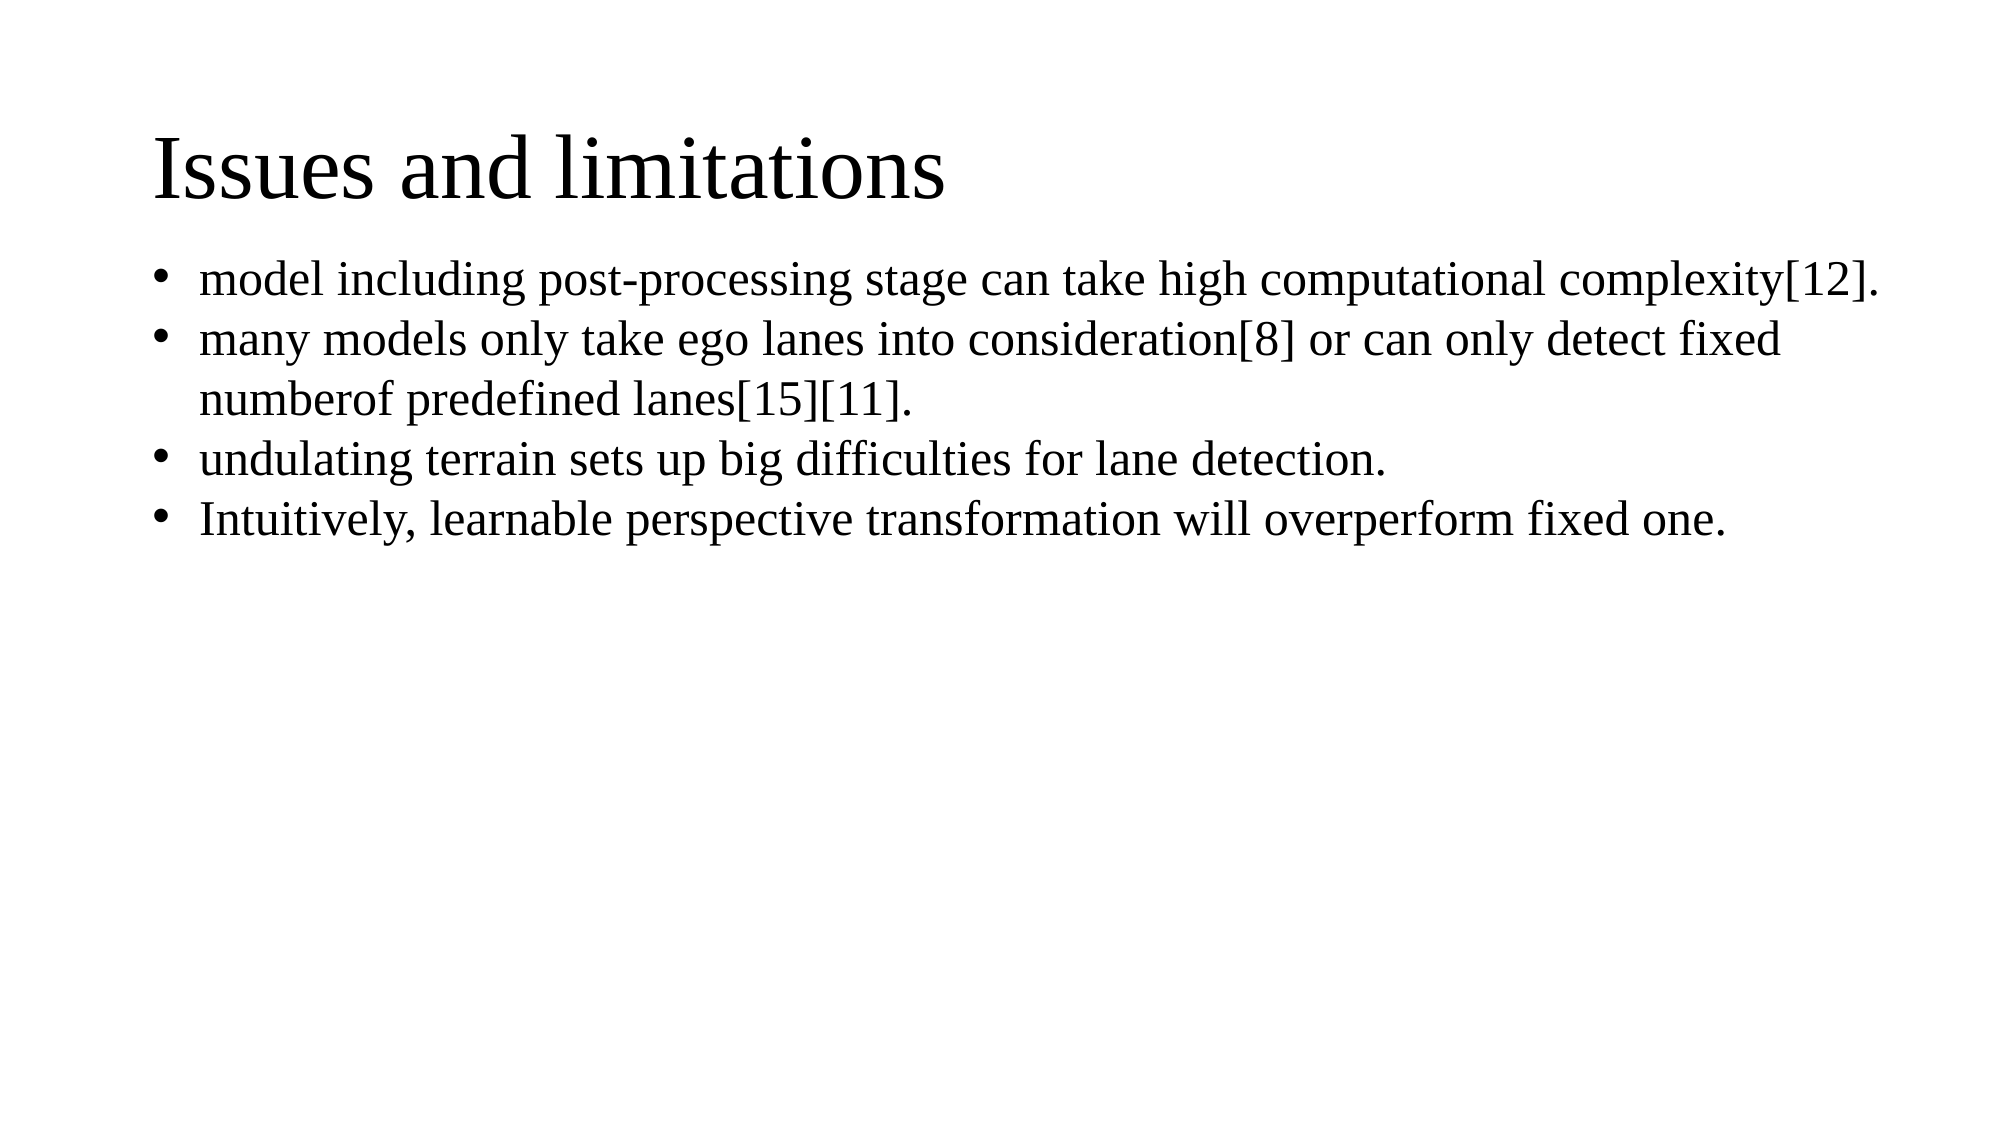

# Issues and limitations
model including post-processing stage can take high computational complexity[12].
many models only take ego lanes into consideration[8] or can only detect fixed numberof predefined lanes[15][11].
undulating terrain sets up big difficulties for lane detection.
Intuitively, learnable perspective transformation will overperform fixed one.